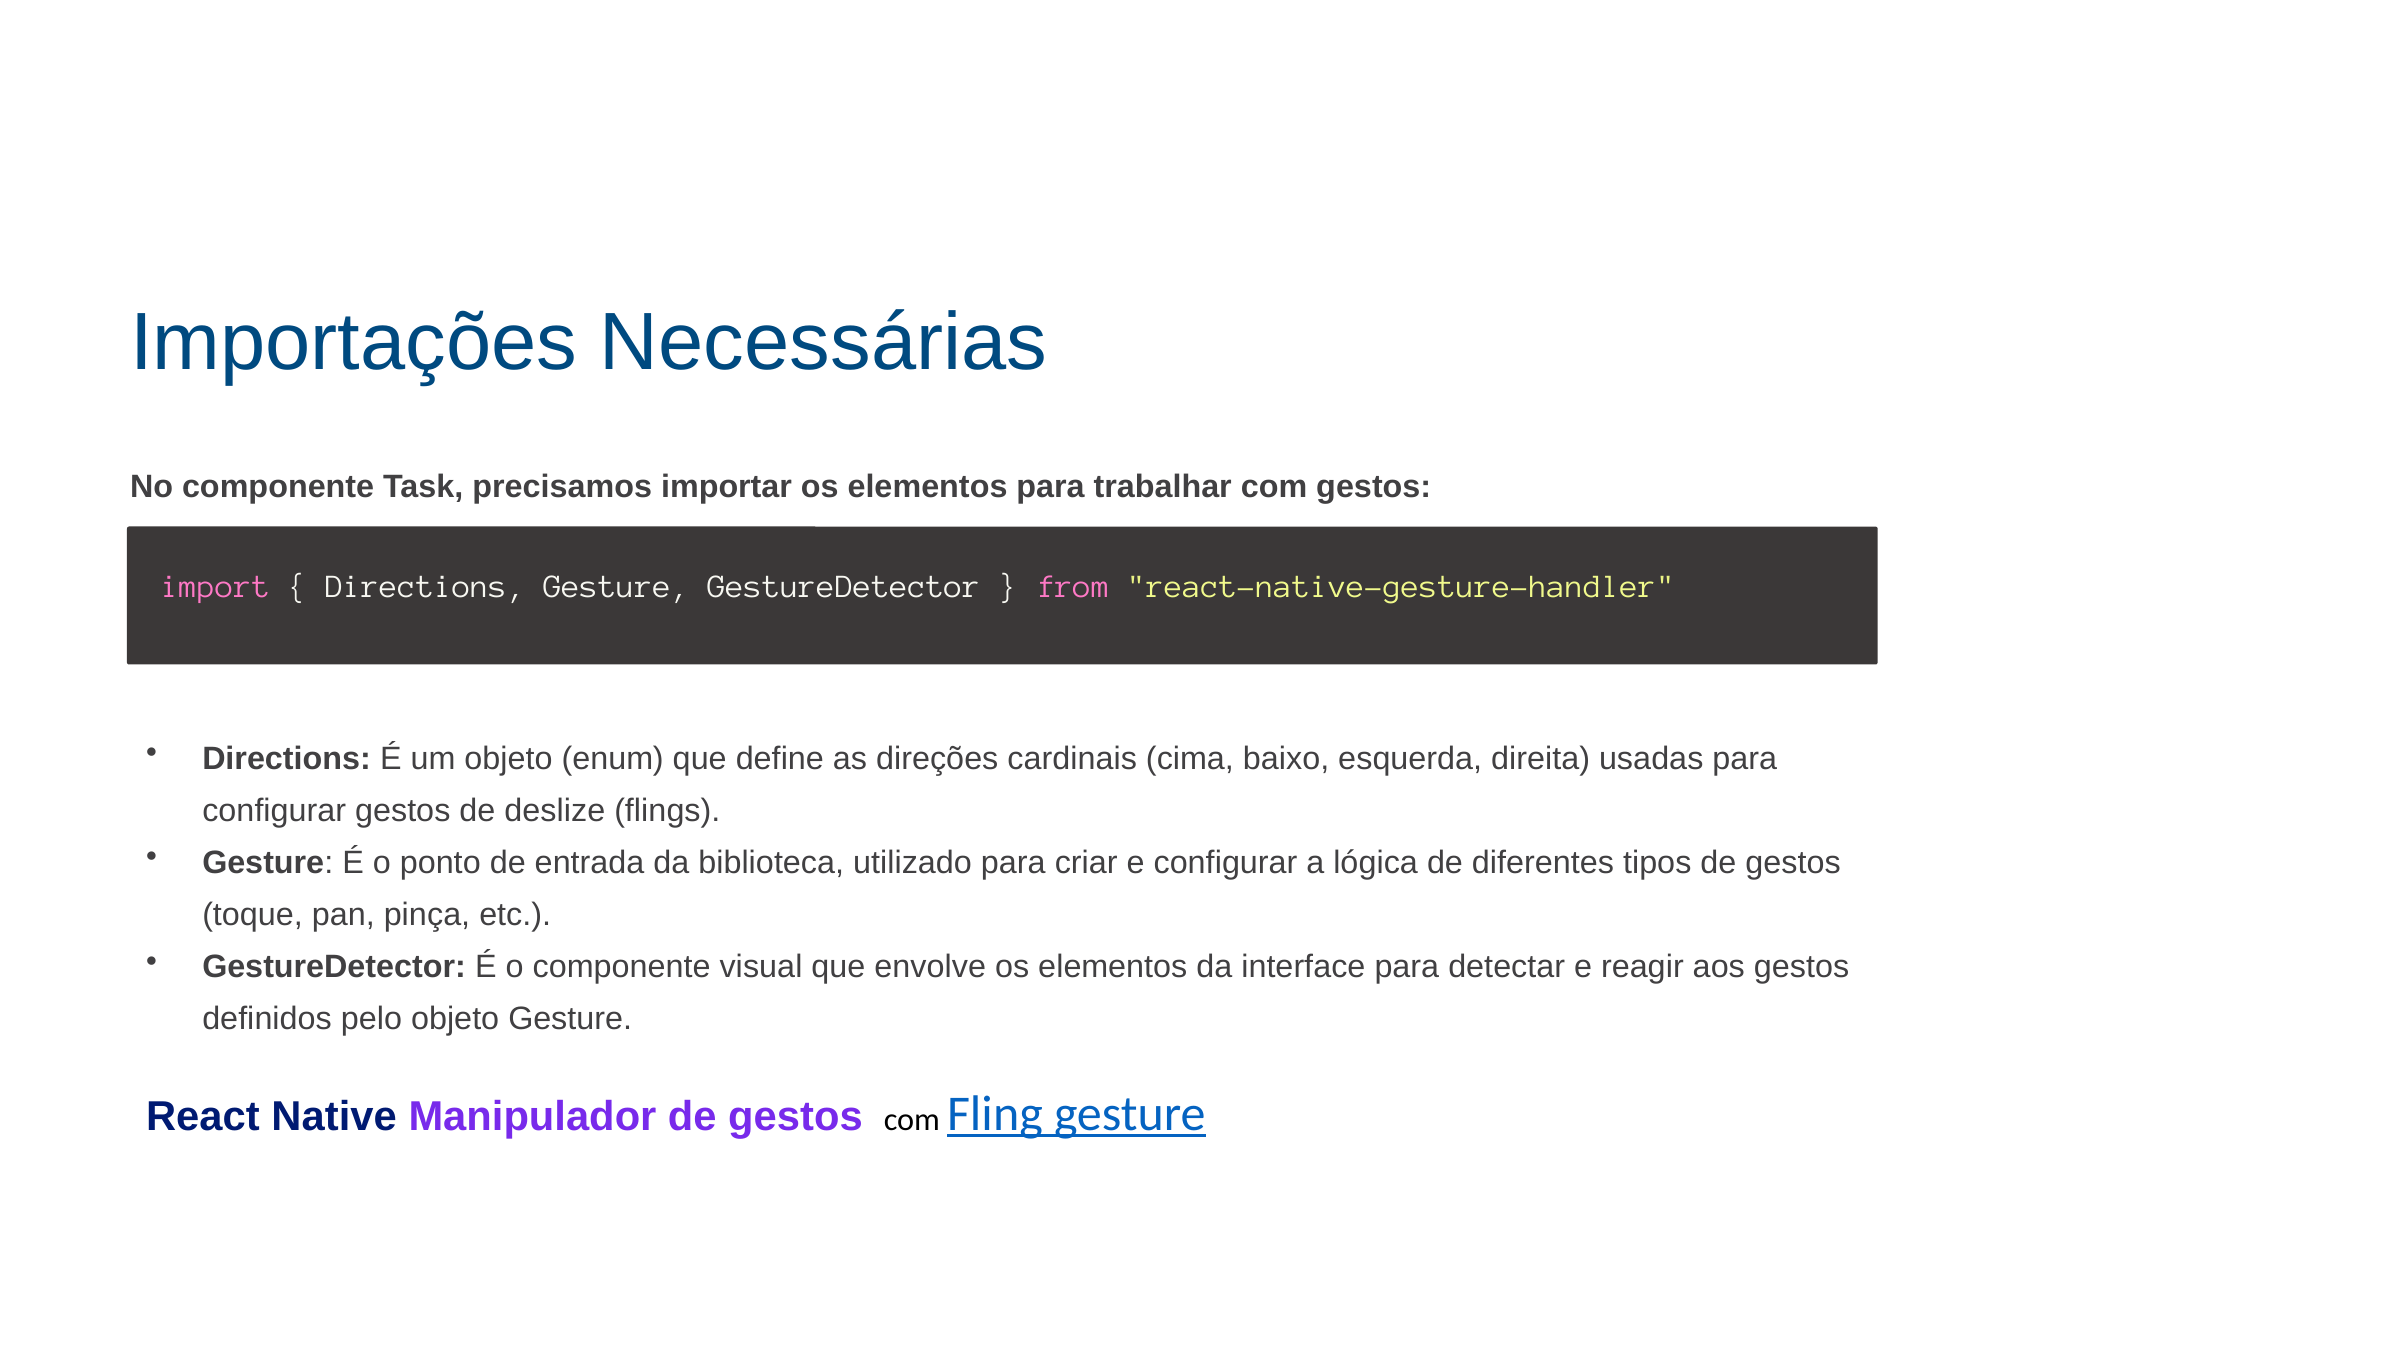

Importações Necessárias
No componente Task, precisamos importar os elementos para trabalhar com gestos:

import { Directions, Gesture, GestureDetector } from "react-native-gesture-handler"
Directions: É um objeto (enum) que define as direções cardinais (cima, baixo, esquerda, direita) usadas para configurar gestos de deslize (flings).
Gesture: É o ponto de entrada da biblioteca, utilizado para criar e configurar a lógica de diferentes tipos de gestos (toque, pan, pinça, etc.).
GestureDetector: É o componente visual que envolve os elementos da interface para detectar e reagir aos gestos definidos pelo objeto Gesture.

React Native Manipulador de gestos  com Fling gesture